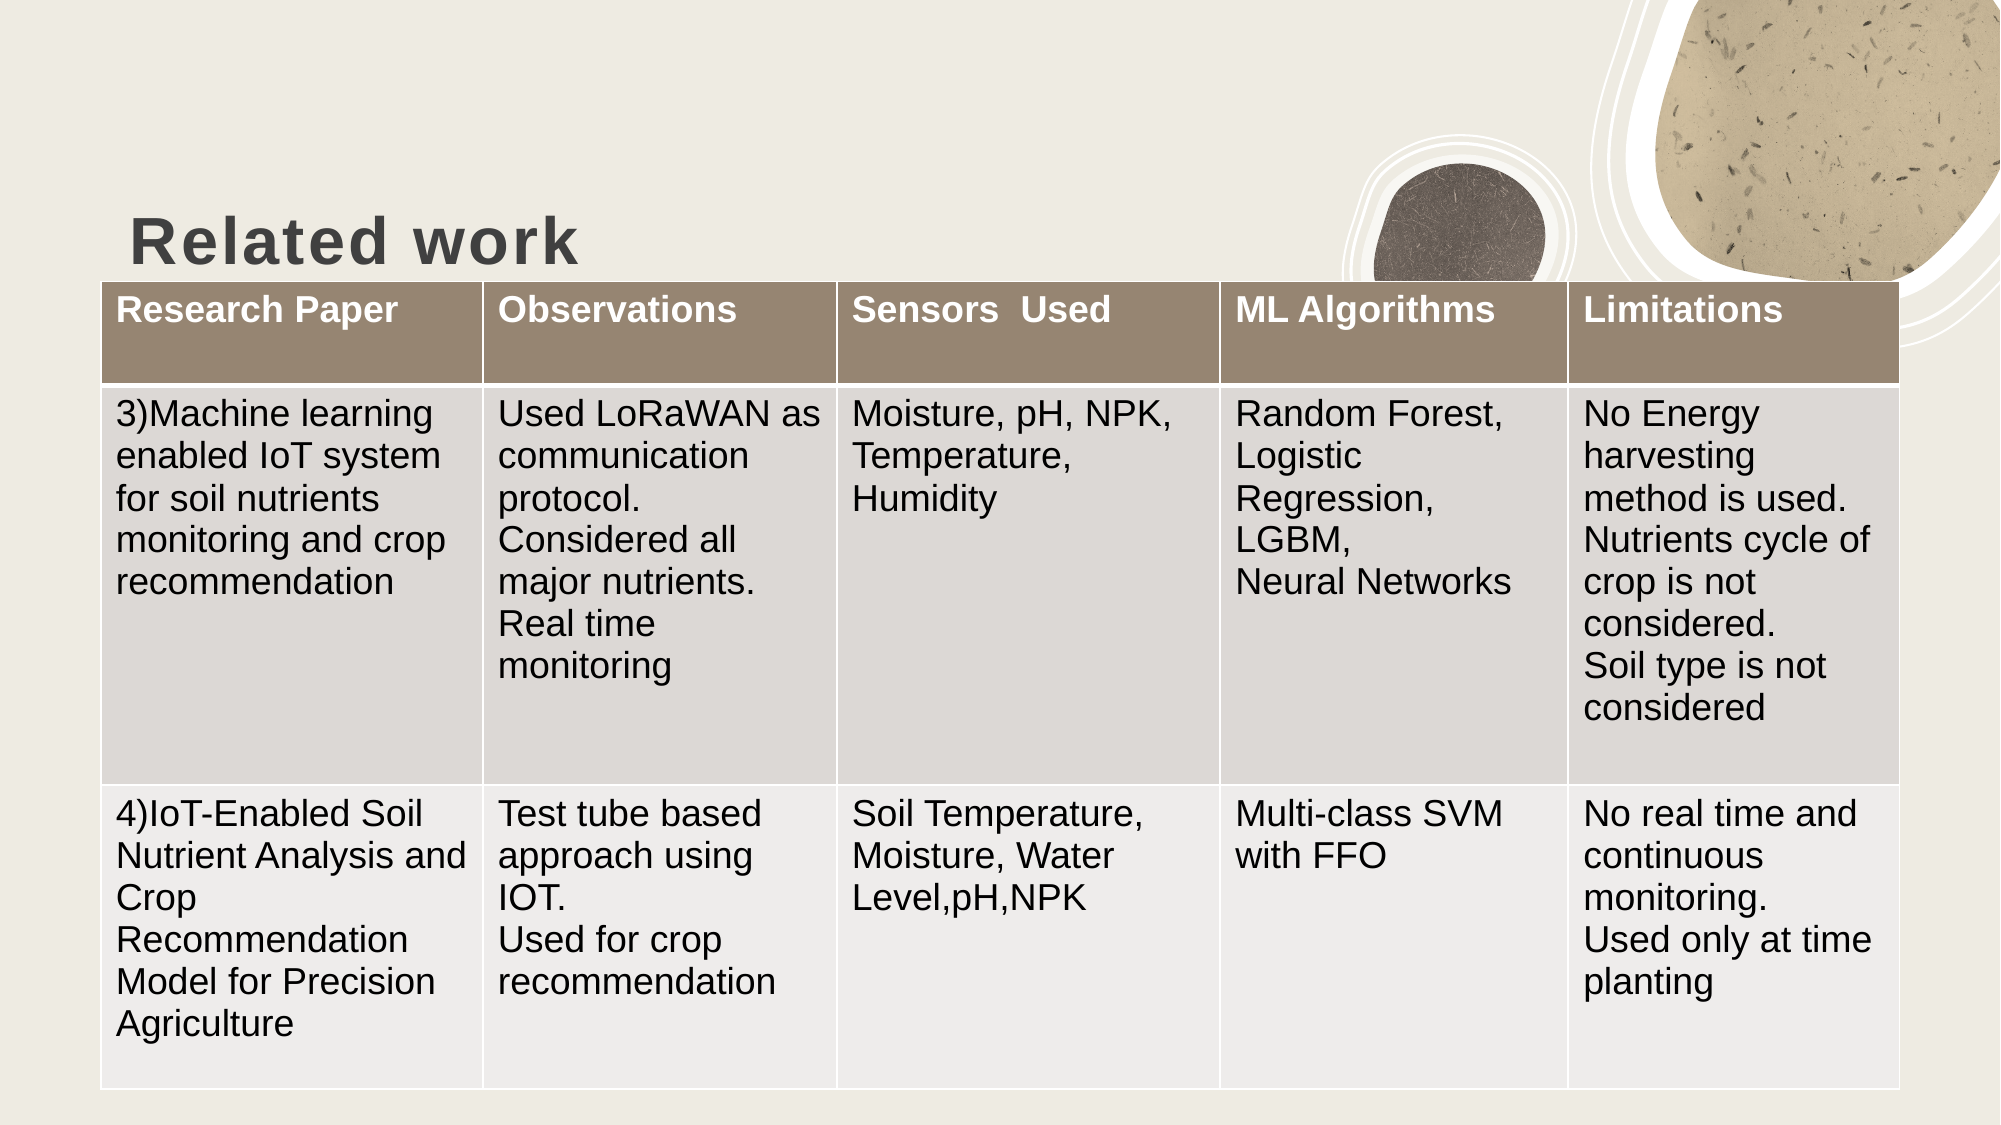

# Related work
| Research Paper | Observations | Sensors Used | ML Algorithms | Limitations |
| --- | --- | --- | --- | --- |
| 3)Machine learning enabled IoT system for soil nutrients monitoring and crop recommendation | Used LoRaWAN as communication protocol. Considered all major nutrients. Real time monitoring | Moisture, pH, NPK, Temperature, Humidity | Random Forest, Logistic Regression, LGBM, Neural Networks | No Energy harvesting method is used. Nutrients cycle of crop is not considered. Soil type is not considered |
| 4)IoT-Enabled Soil Nutrient Analysis and Crop Recommendation Model for Precision Agriculture | Test tube based approach using IOT. Used for crop recommendation | Soil Temperature, Moisture, Water Level,pH,NPK | Multi-class SVM with FFO | No real time and continuous monitoring. Used only at time planting |